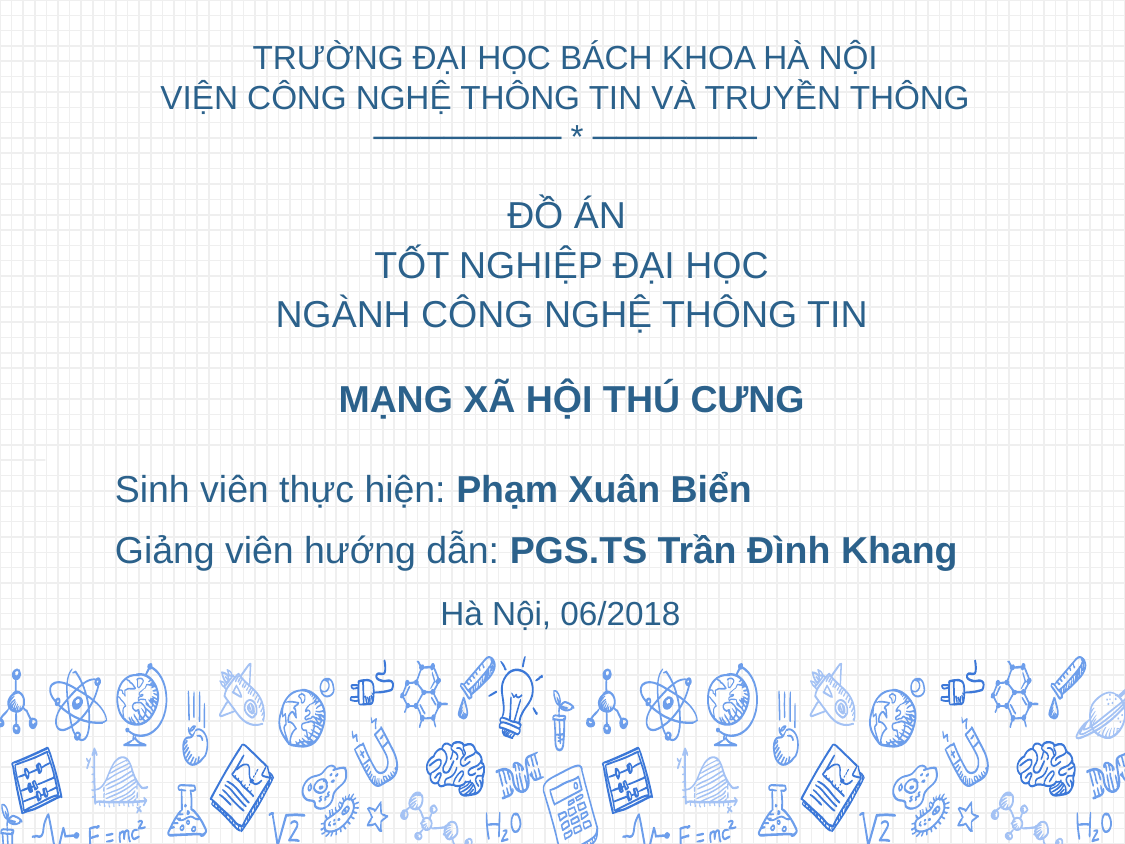

TRƯỜNG ĐẠI HỌC BÁCH KHOA HÀ NỘI
VIỆN CÔNG NGHỆ THÔNG TIN VÀ TRUYỀN THÔNG
──────── * ───────
ĐỒ ÁN
TỐT NGHIỆP ĐẠI HỌC
NGÀNH CÔNG NGHỆ THÔNG TIN
MẠNG XÃ HỘI THÚ CƯNG
Sinh viên thực hiện: Phạm Xuân Biển
Giảng viên hướng dẫn: PGS.TS Trần Đình Khang
                               Hà Nội, 06/2018